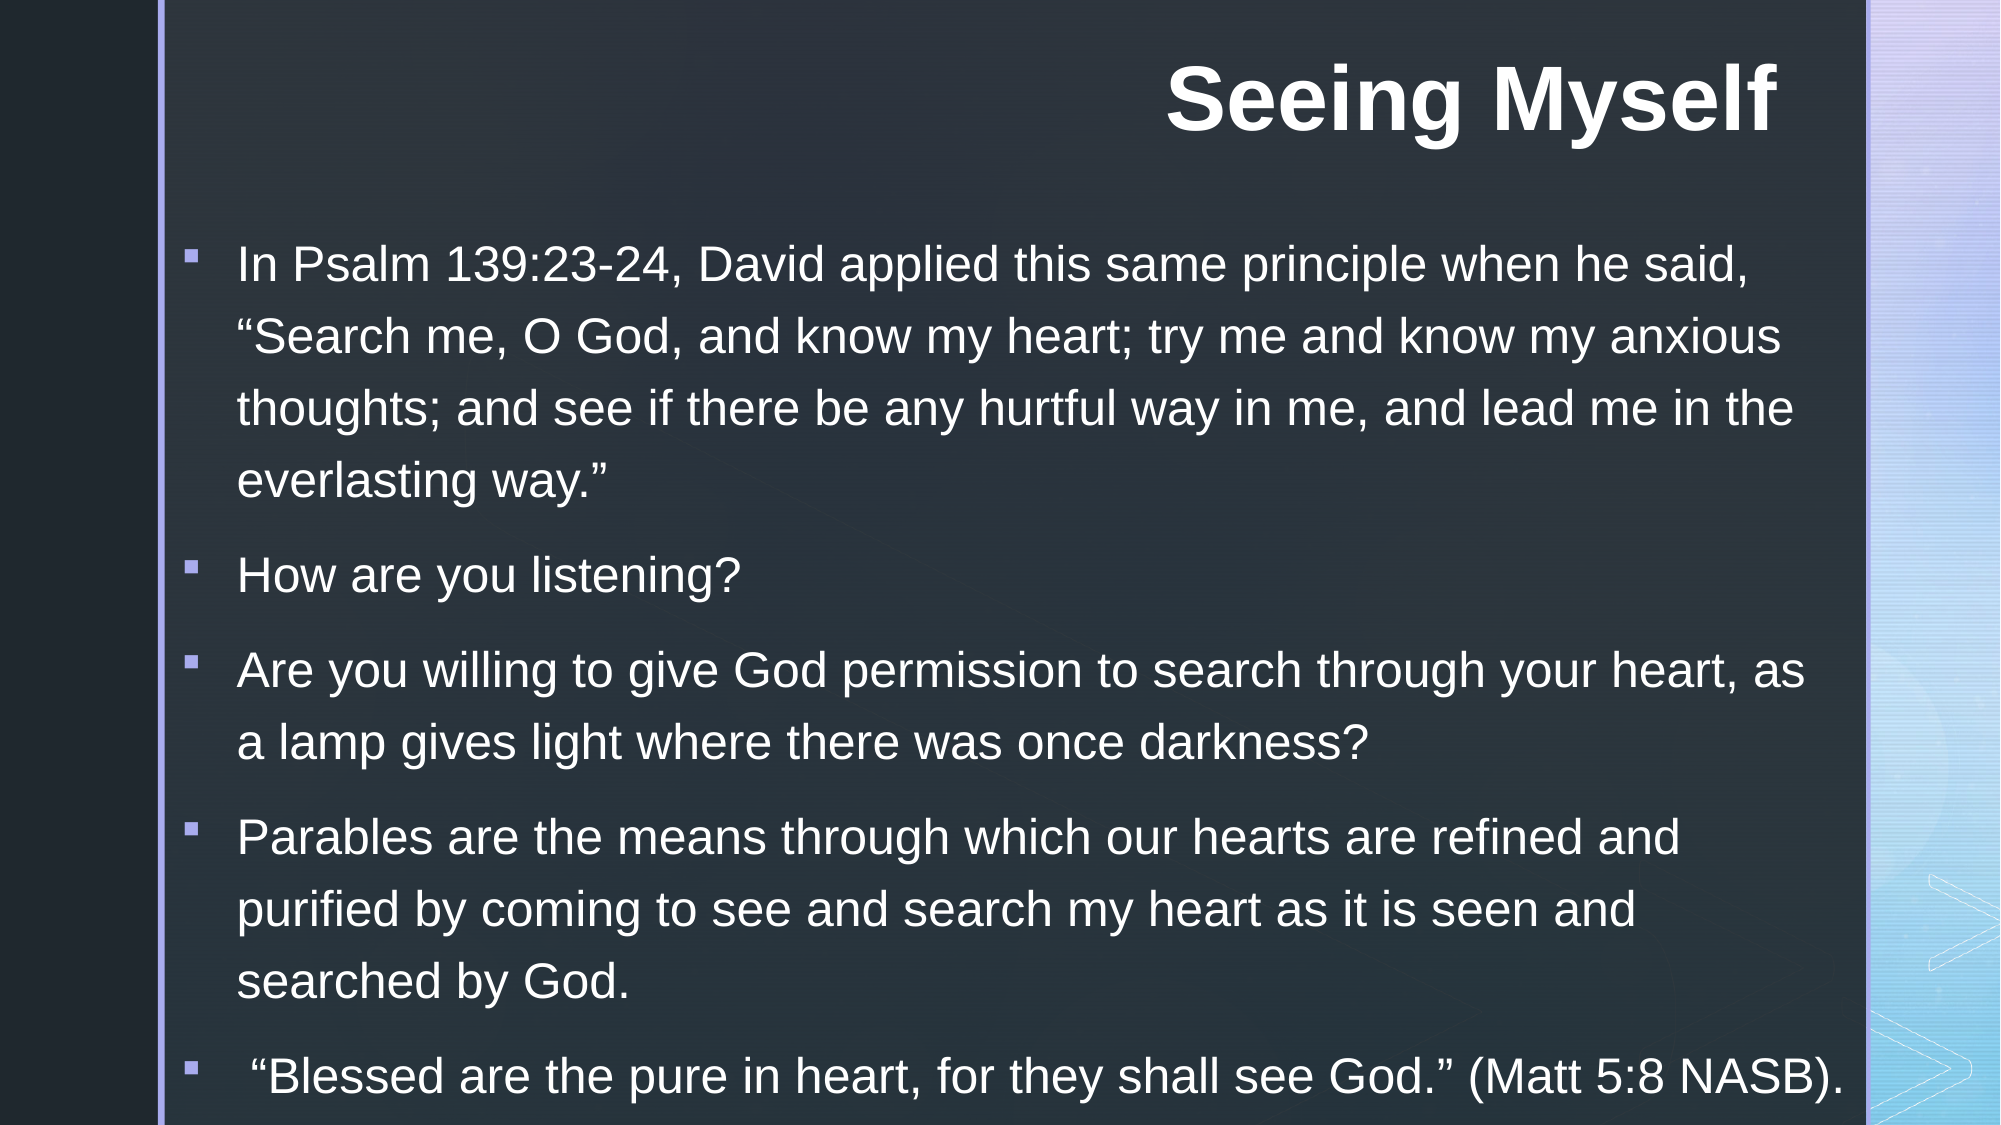

# Seeing Myself
In Psalm 139:23-24, David applied this same principle when he said, “Search me, O God, and know my heart; try me and know my anxious thoughts; and see if there be any hurtful way in me, and lead me in the everlasting way.”
How are you listening?
Are you willing to give God permission to search through your heart, as a lamp gives light where there was once darkness?
Parables are the means through which our hearts are refined and purified by coming to see and search my heart as it is seen and searched by God.
 “Blessed are the pure in heart, for they shall see God.” (Matt 5:8 NASB).